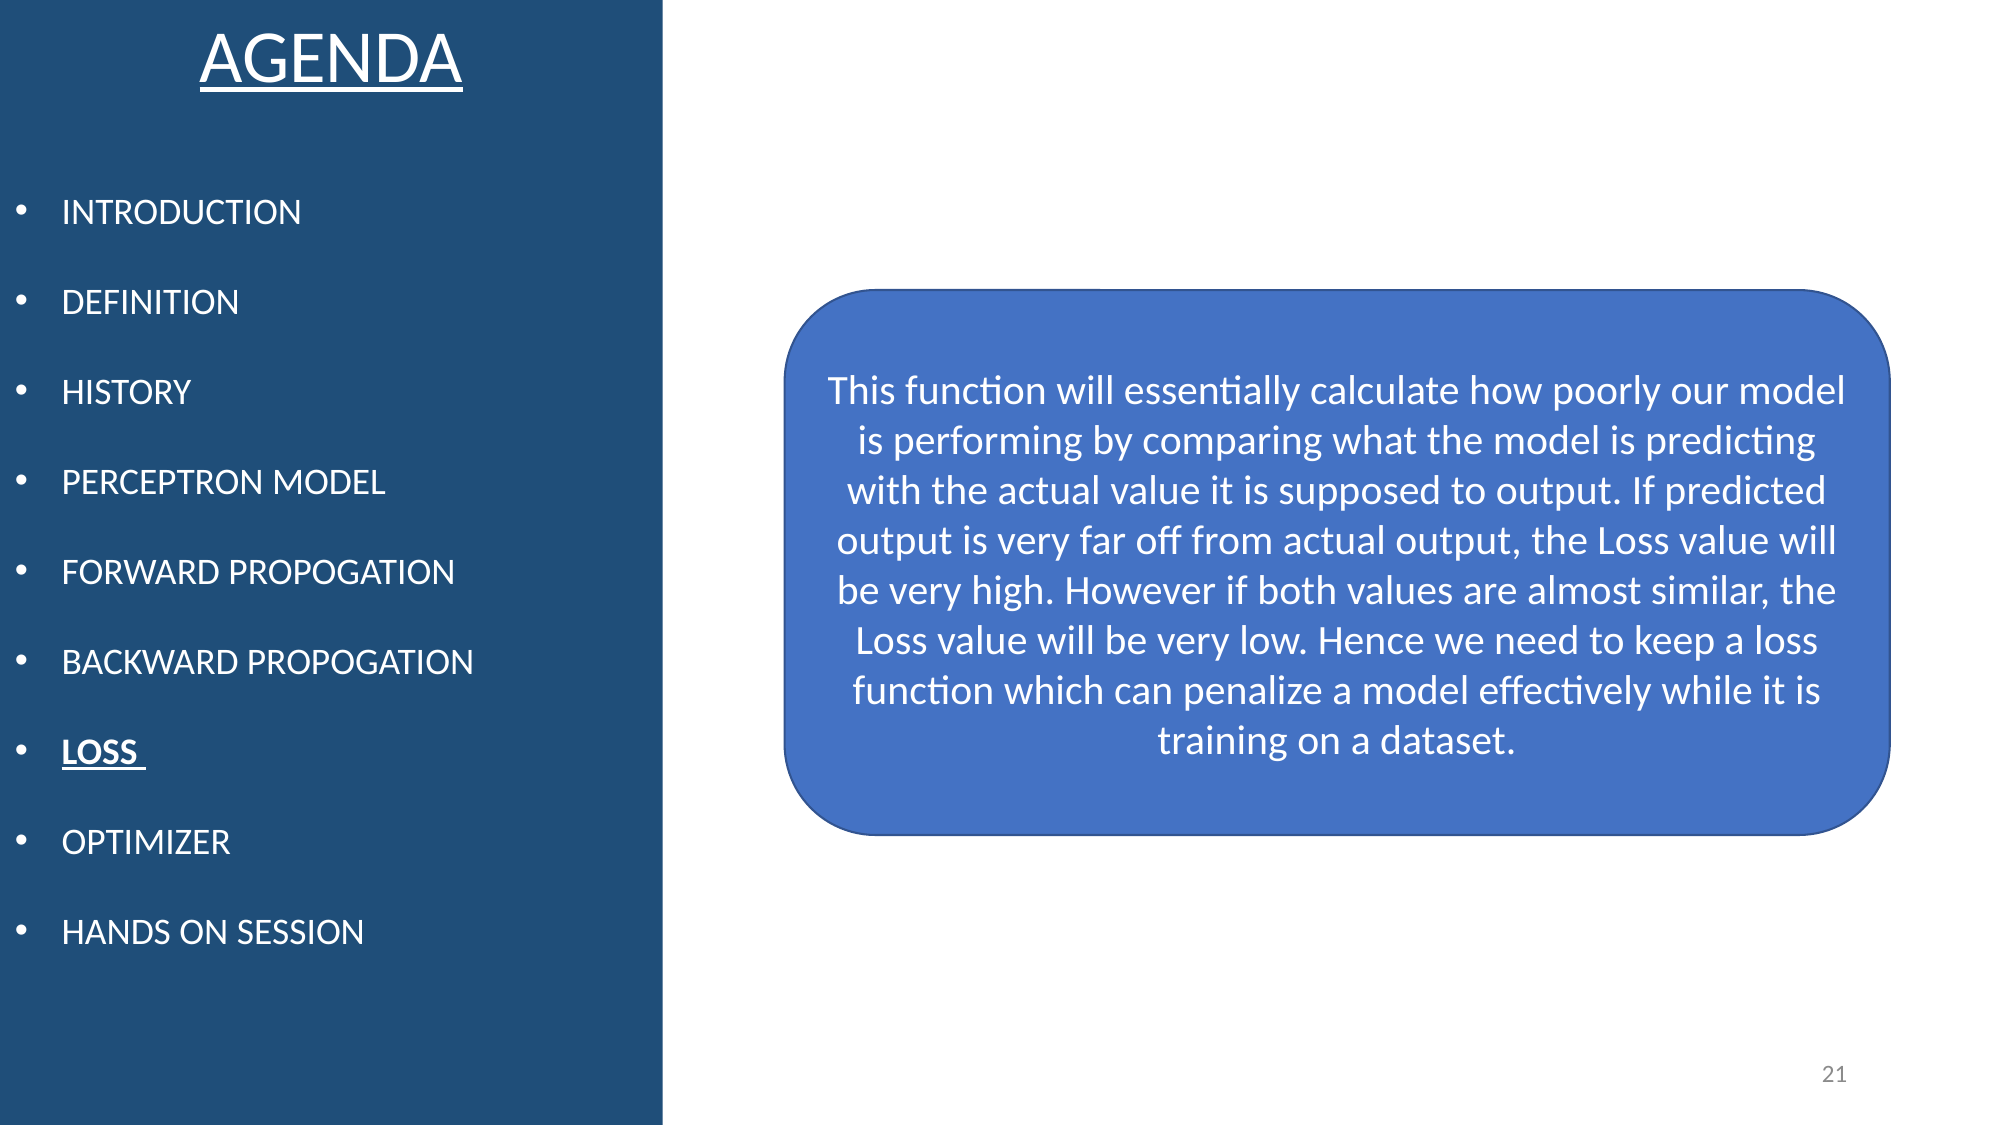

AGENDA

INTRODUCTION
DEFINITION
HISTORY
PERCEPTRON MODEL
FORWARD PROPOGATION
BACKWARD PROPOGATION
LOSS
OPTIMIZER
HANDS ON SESSION
This function will essentially calculate how poorly our model is performing by comparing what the model is predicting with the actual value it is supposed to output. If predicted output is very far off from actual output, the Loss value will be very high. However if both values are almost similar, the Loss value will be very low. Hence we need to keep a loss function which can penalize a model effectively while it is training on a dataset.
21